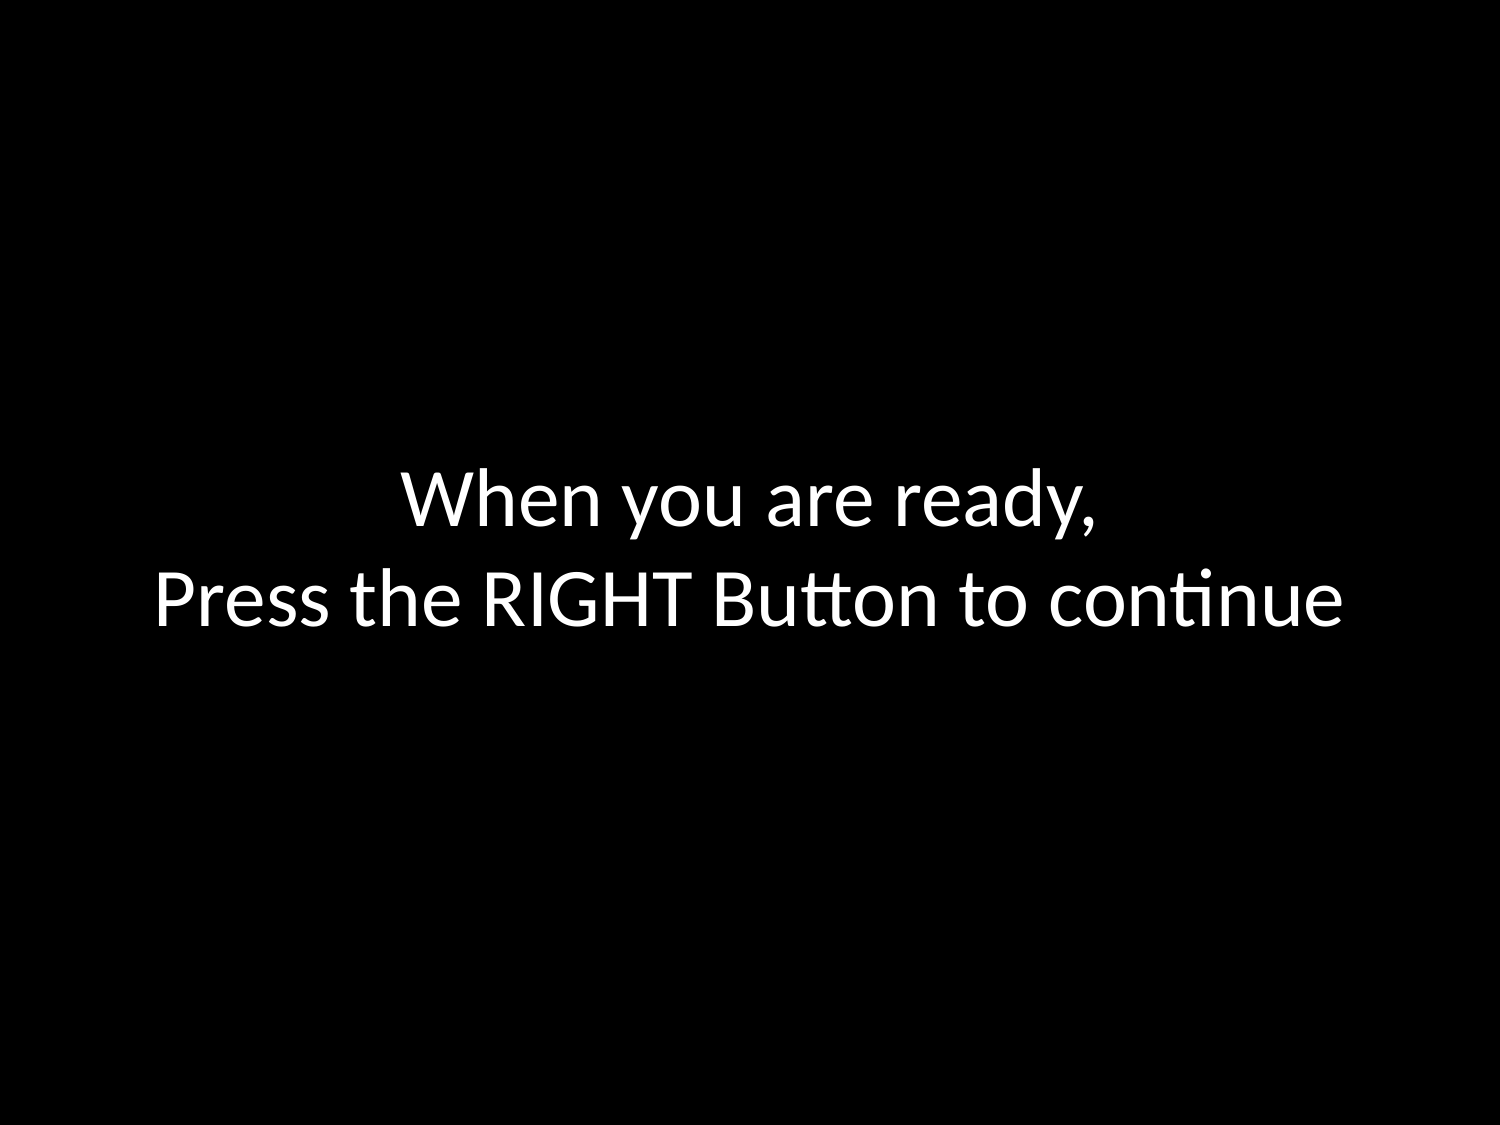

When you are ready,
Press the RIGHT Button to continue